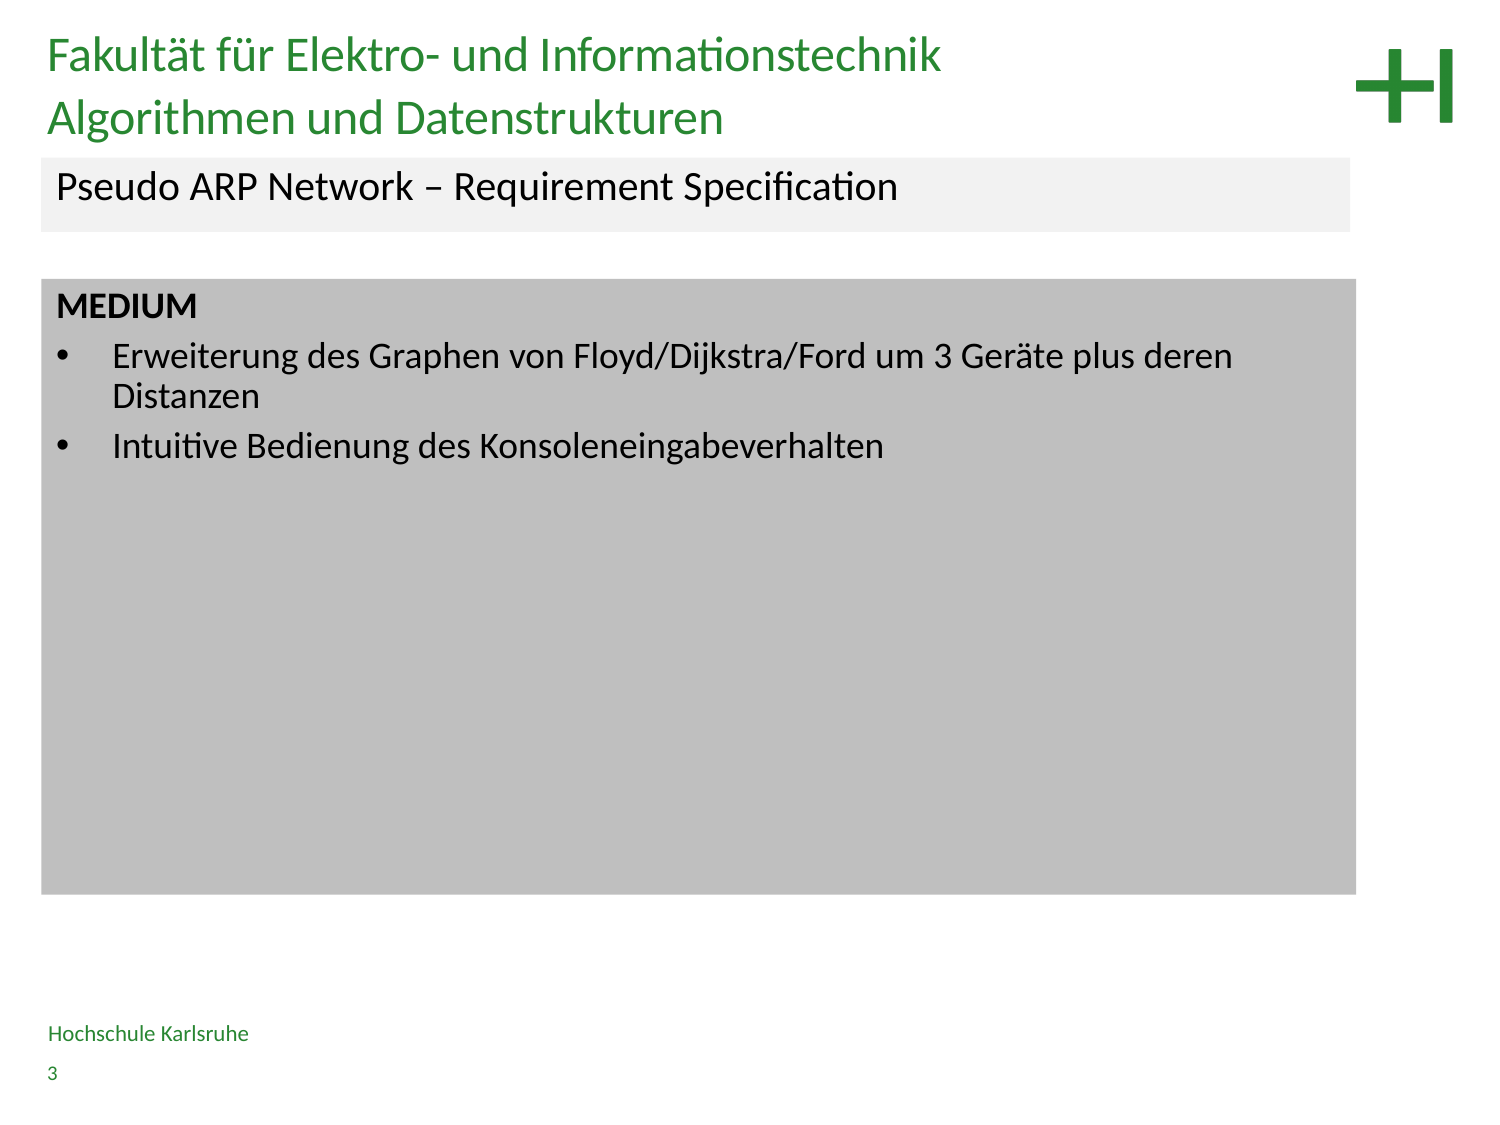

Fakultät für Elektro- und Informationstechnik
Algorithmen und Datenstrukturen
Pseudo ARP Network – Requirement Specification
MEDIUM
Erweiterung des Graphen von Floyd/Dijkstra/Ford um 3 Geräte plus deren Distanzen
Intuitive Bedienung des Konsoleneingabeverhalten

Hochschule Karlsruhe
3